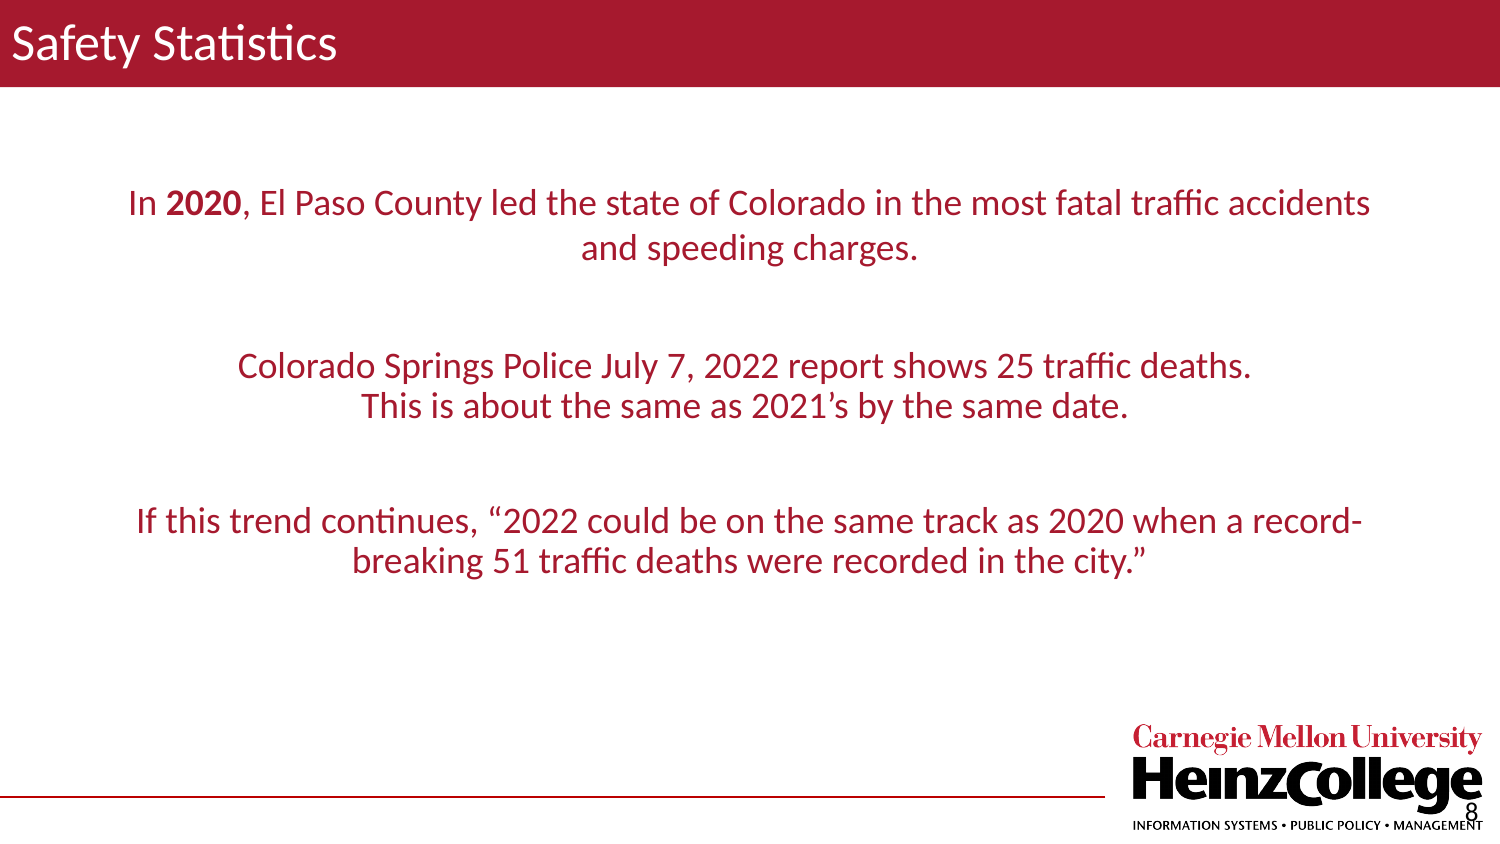

Safety Statistics

In 2020, El Paso County led the state of Colorado in the most fatal traffic accidents and speeding charges.

Colorado Springs Police July 7, 2022 report shows 25 traffic deaths.
This is about the same as 2021’s by the same date.

If this trend continues, “2022 could be on the same track as 2020 when a record-breaking 51 traffic deaths were recorded in the city.”
8